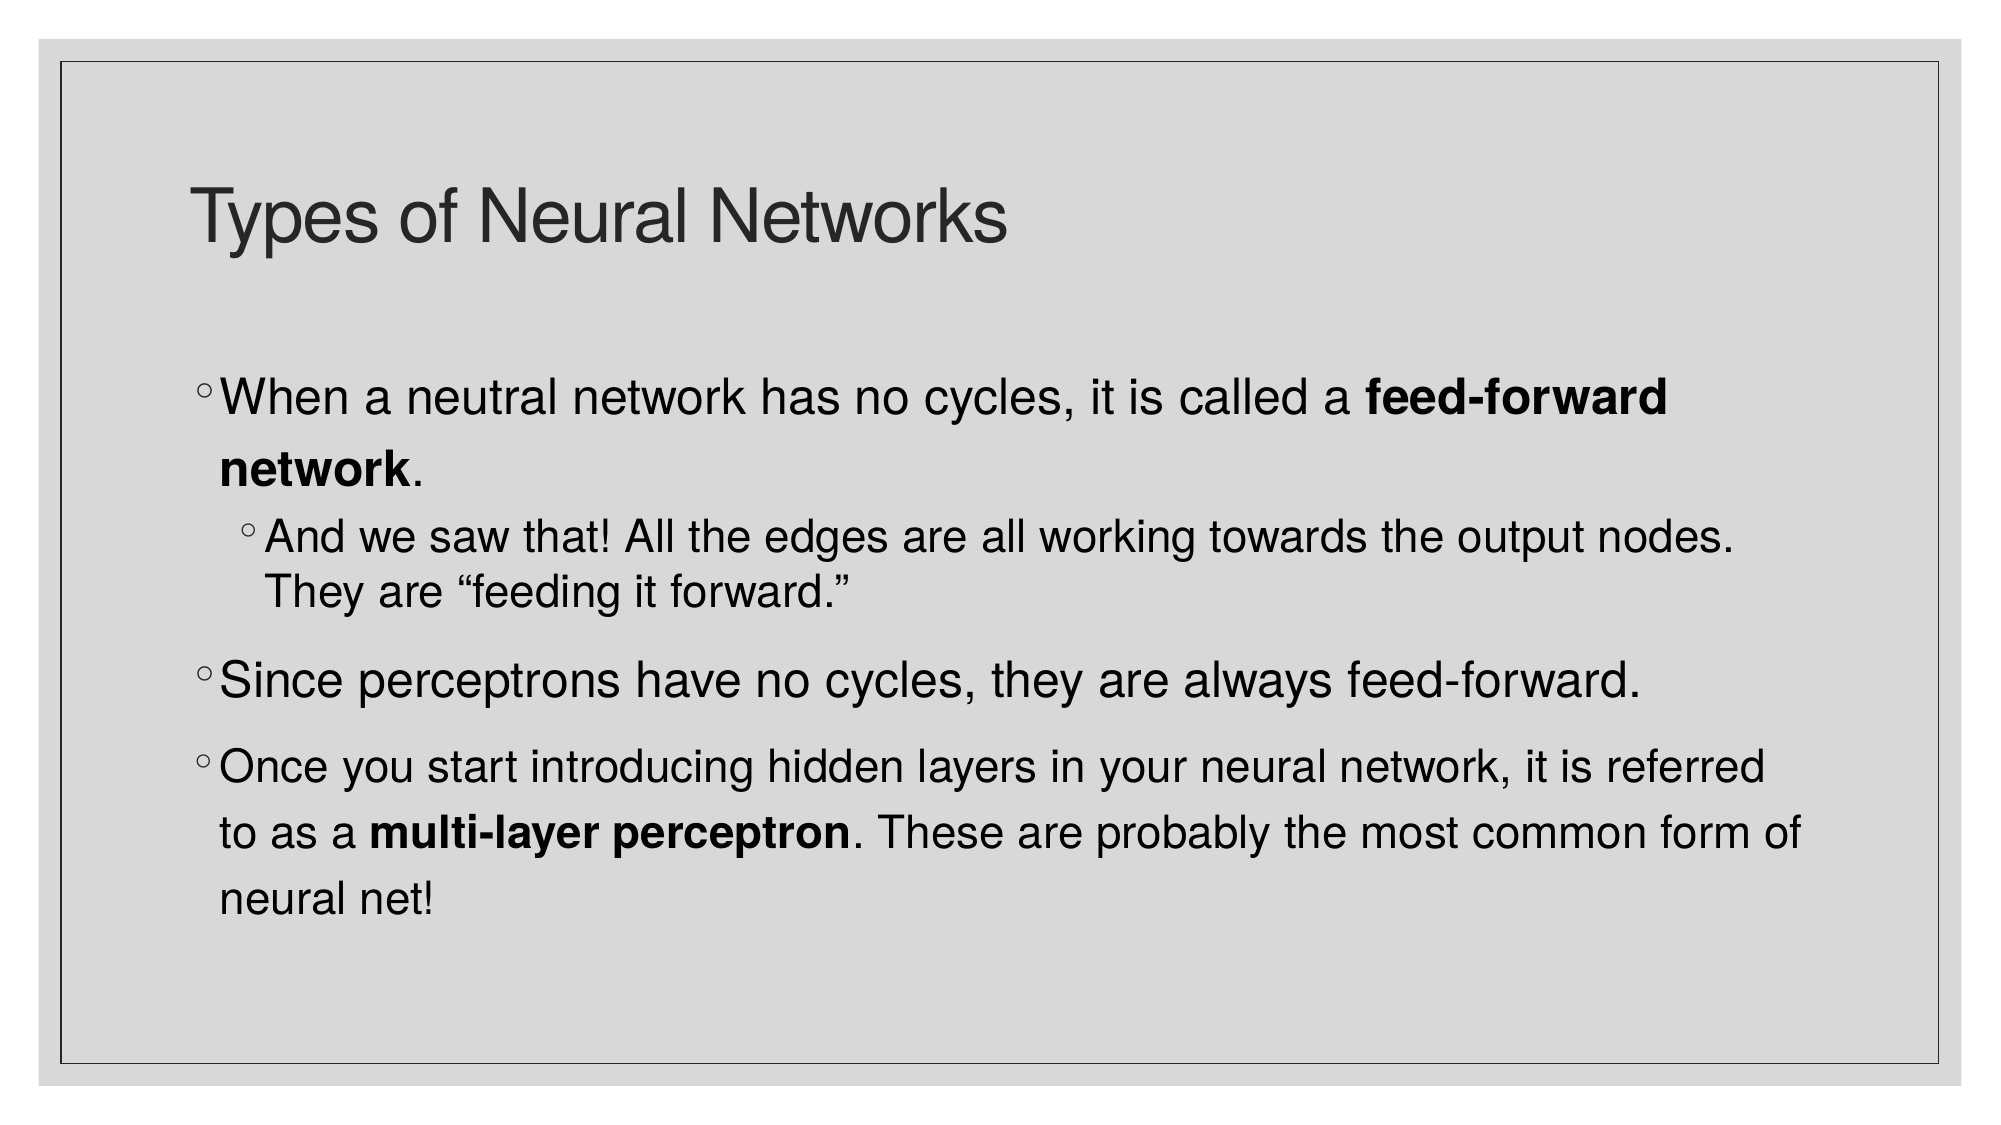

# Types of Neural Networks
When a neutral network has no cycles, it is called a feed-forward network.
And we saw that! All the edges are all working towards the output nodes. They are “feeding it forward.”
Since perceptrons have no cycles, they are always feed-forward.
Once you start introducing hidden layers in your neural network, it is referred to as a multi-layer perceptron. These are probably the most common form of neural net!